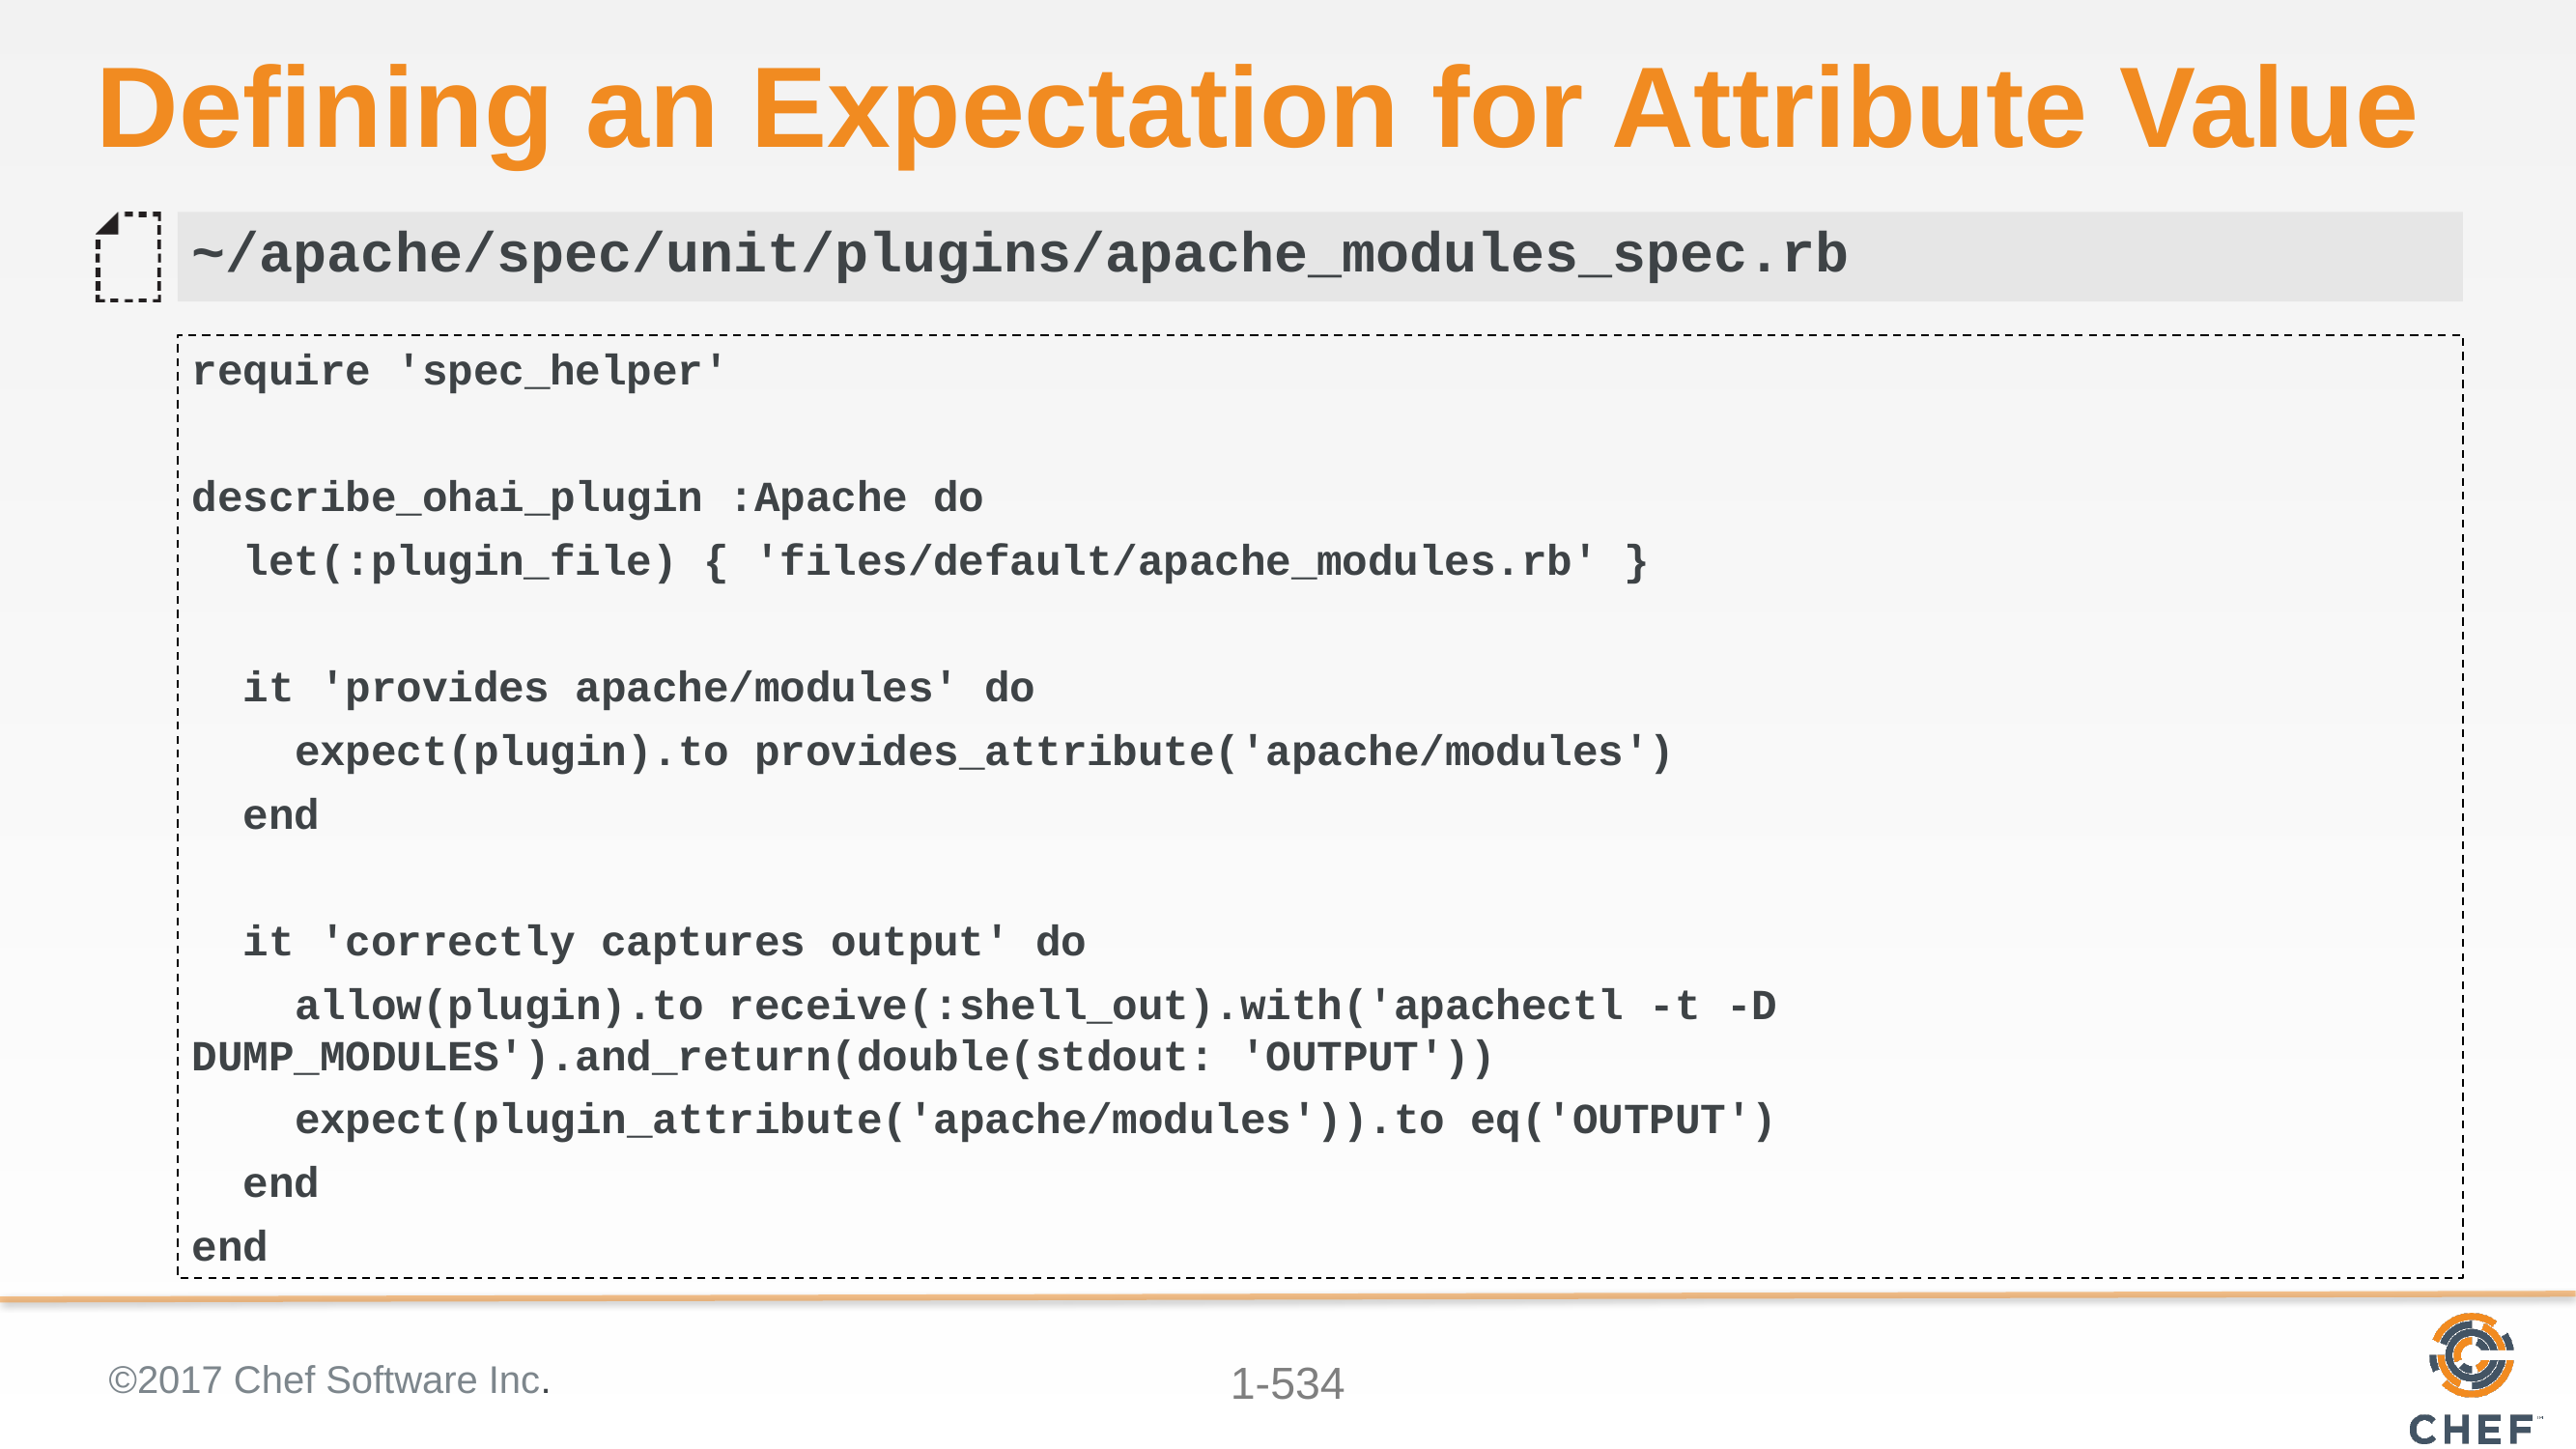

# Defining an Expectation for Attribute Value
~/apache/spec/unit/plugins/apache_modules_spec.rb
require 'spec_helper'

describe_ohai_plugin :Apache do
  let(:plugin_file) { 'files/default/apache_modules.rb' }

  it 'provides apache/modules' do
    expect(plugin).to provides_attribute('apache/modules')
  end

  it 'correctly captures output' do
    allow(plugin).to receive(:shell_out).with('apachectl -t -D DUMP_MODULES').and_return(double(stdout: 'OUTPUT'))
    expect(plugin_attribute('apache/modules')).to eq('OUTPUT')
  end
end